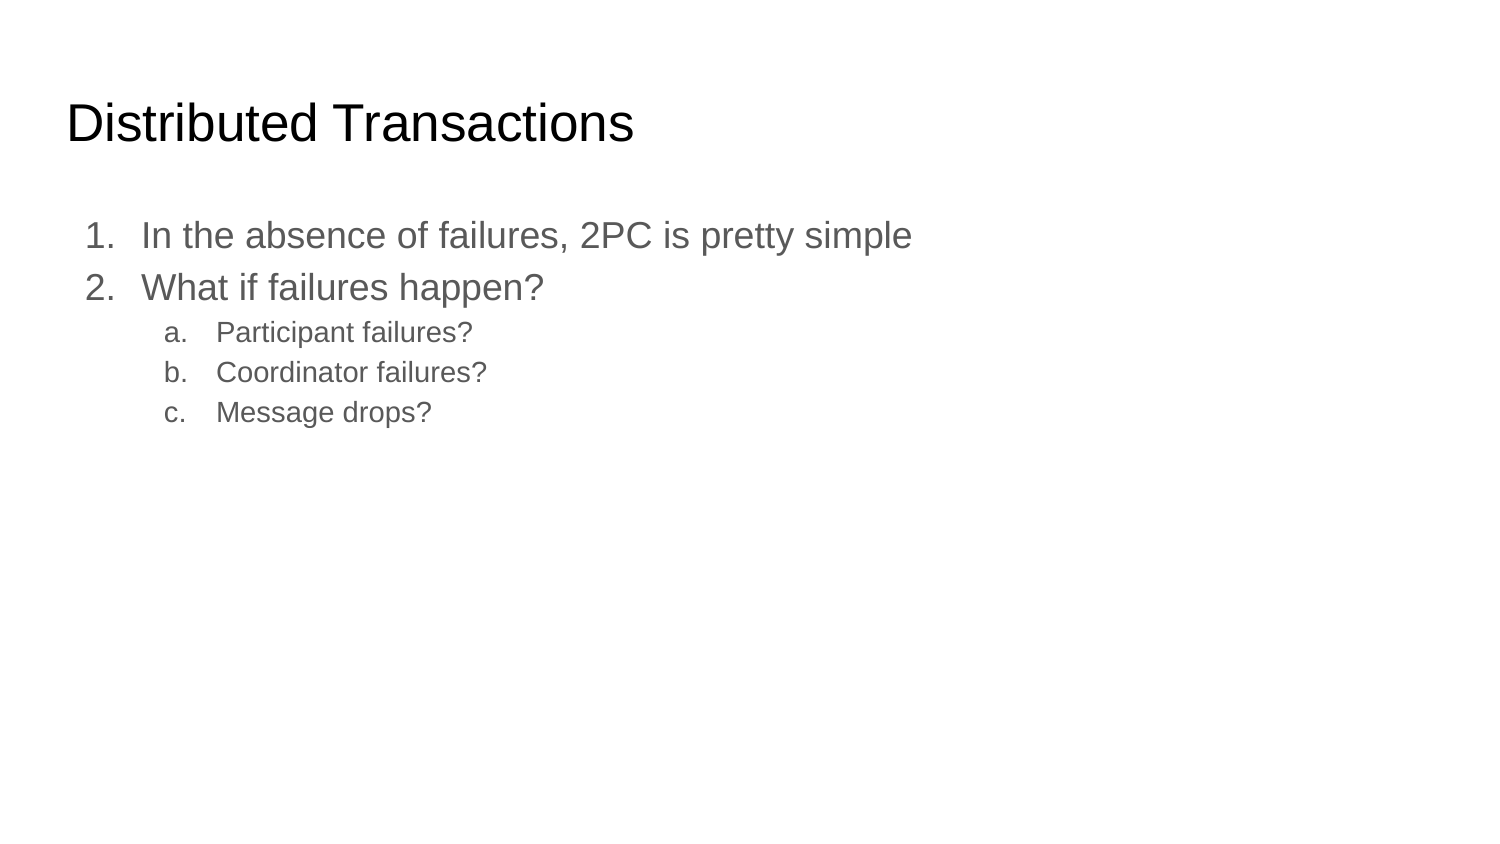

# Distributed Transactions
In the absence of failures, 2PC is pretty simple
What if failures happen?
Participant failures?
Coordinator failures?
Message drops?